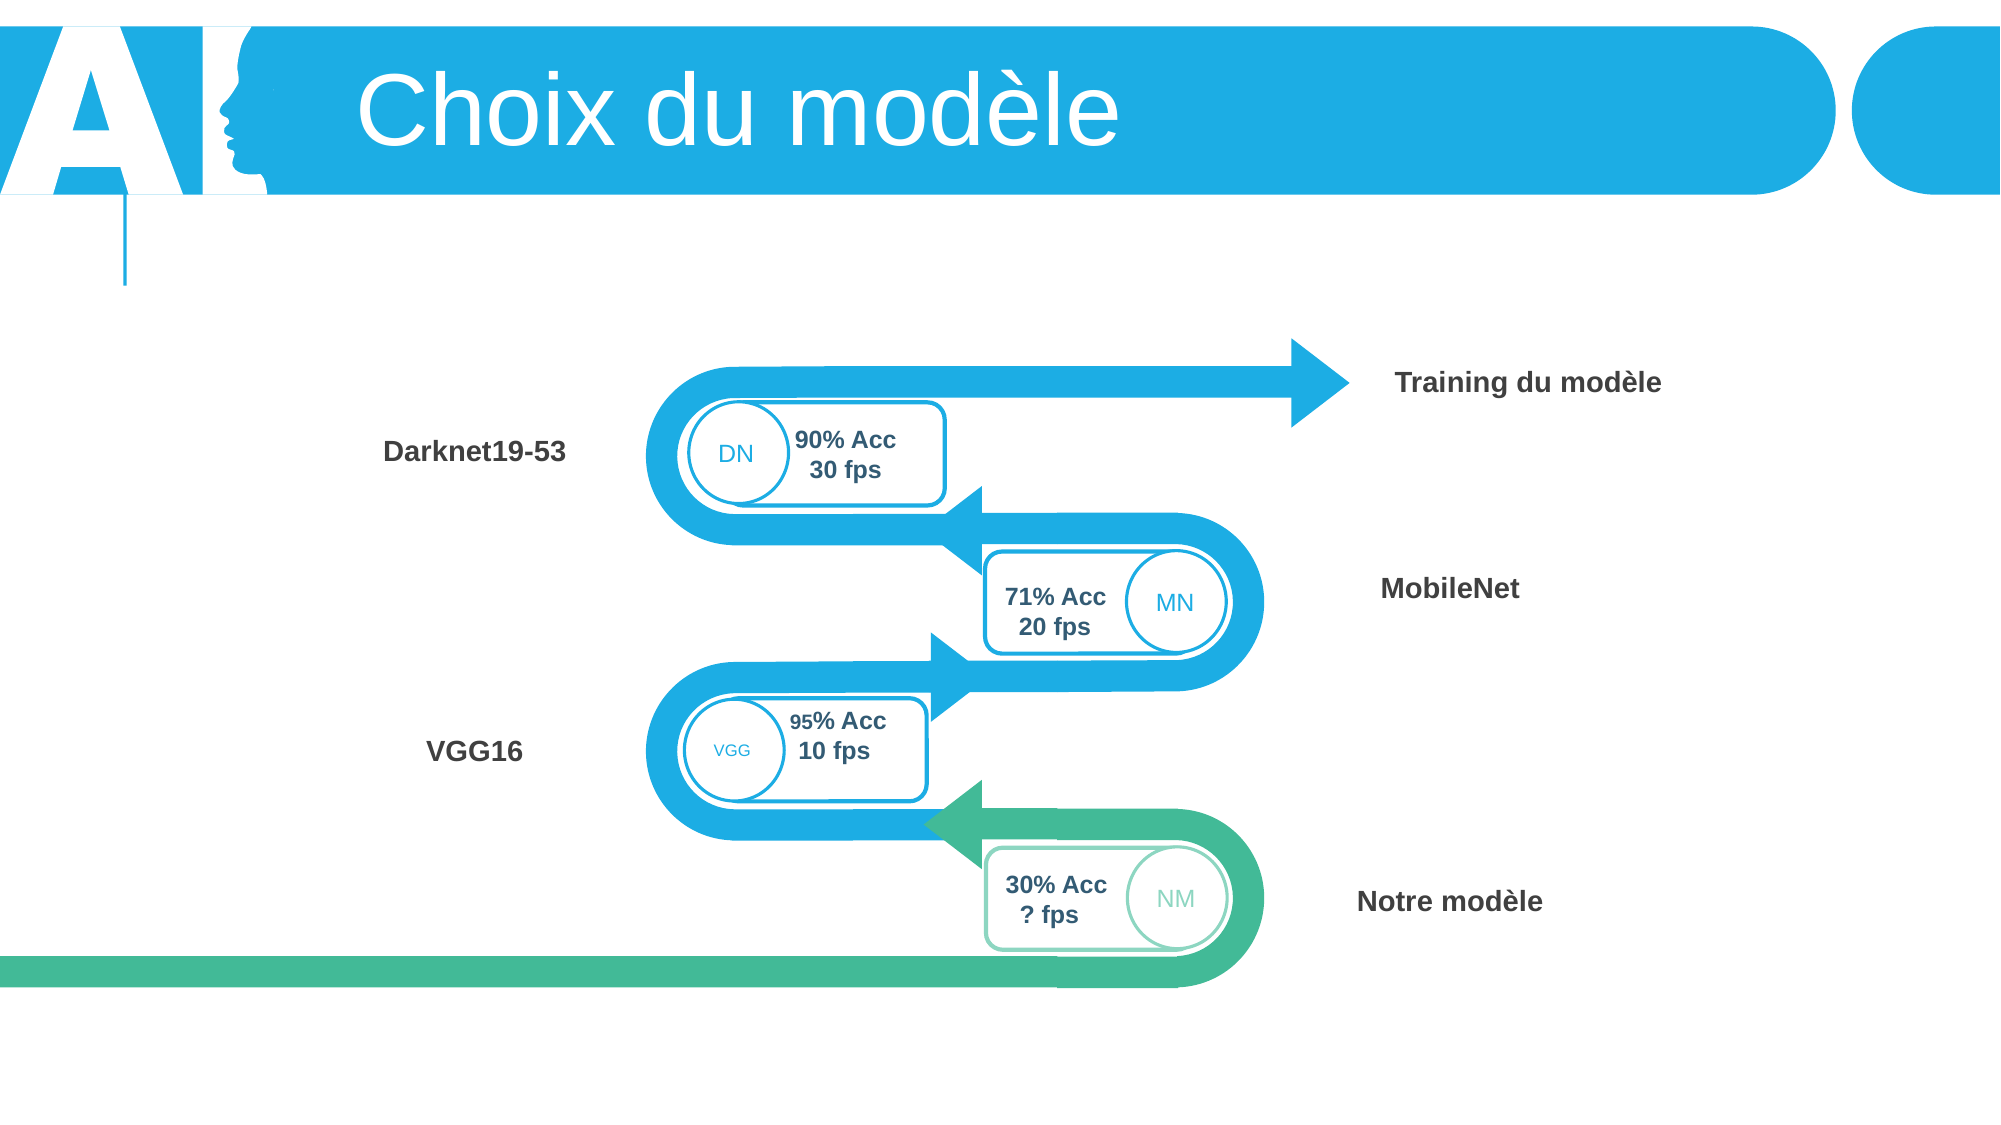

Choix du modèle

Training du modèle
DN
   90% Acc
   30 fps
Darknet19-53

MN

71% Acc
  20 fps

MobileNet

     95% Acc
   10 fps

VGG
VGG16

NM
30% Acc
  ? fps
Notre modèle